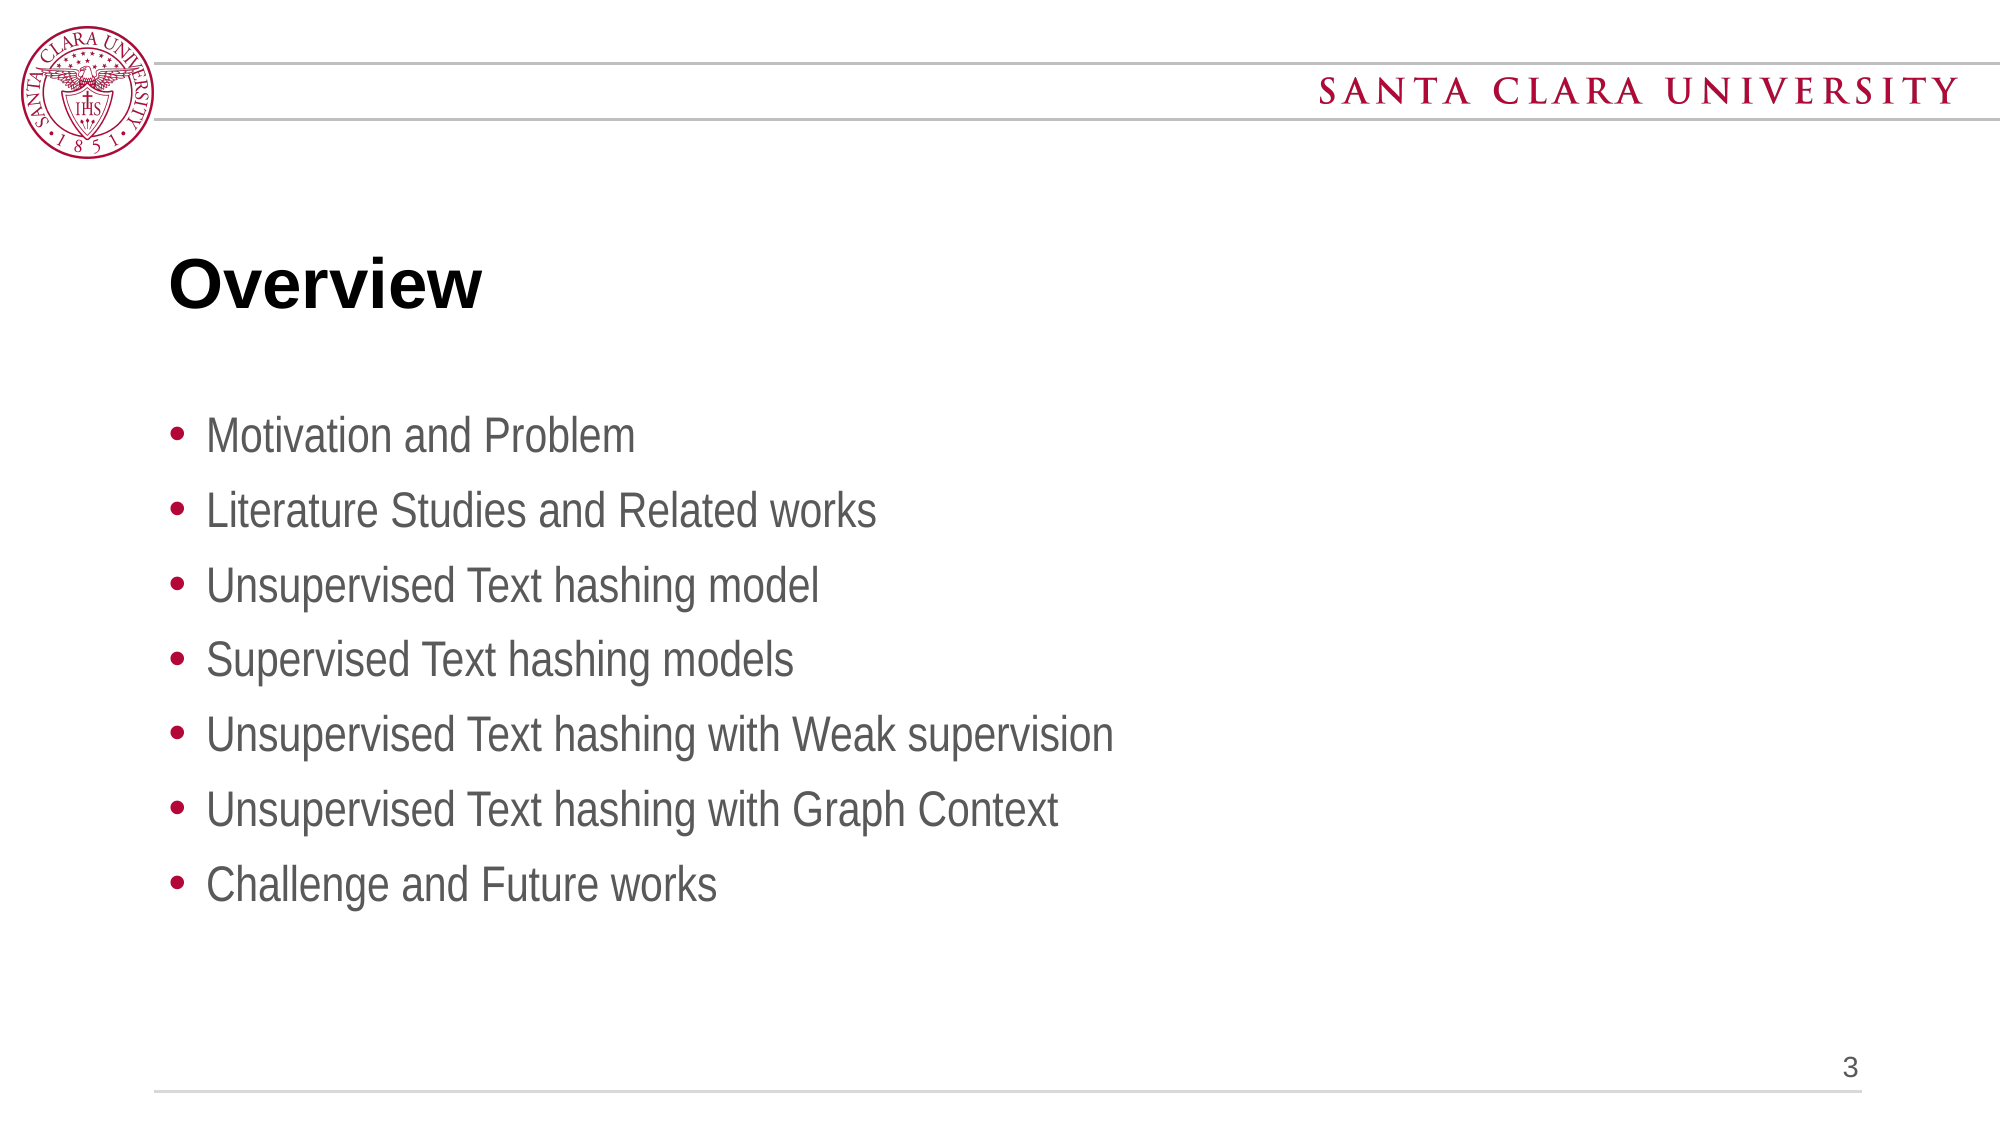

# Overview
Motivation and Problem
Literature Studies and Related works
Unsupervised Text hashing model
Supervised Text hashing models
Unsupervised Text hashing with Weak supervision
Unsupervised Text hashing with Graph Context
Challenge and Future works

3